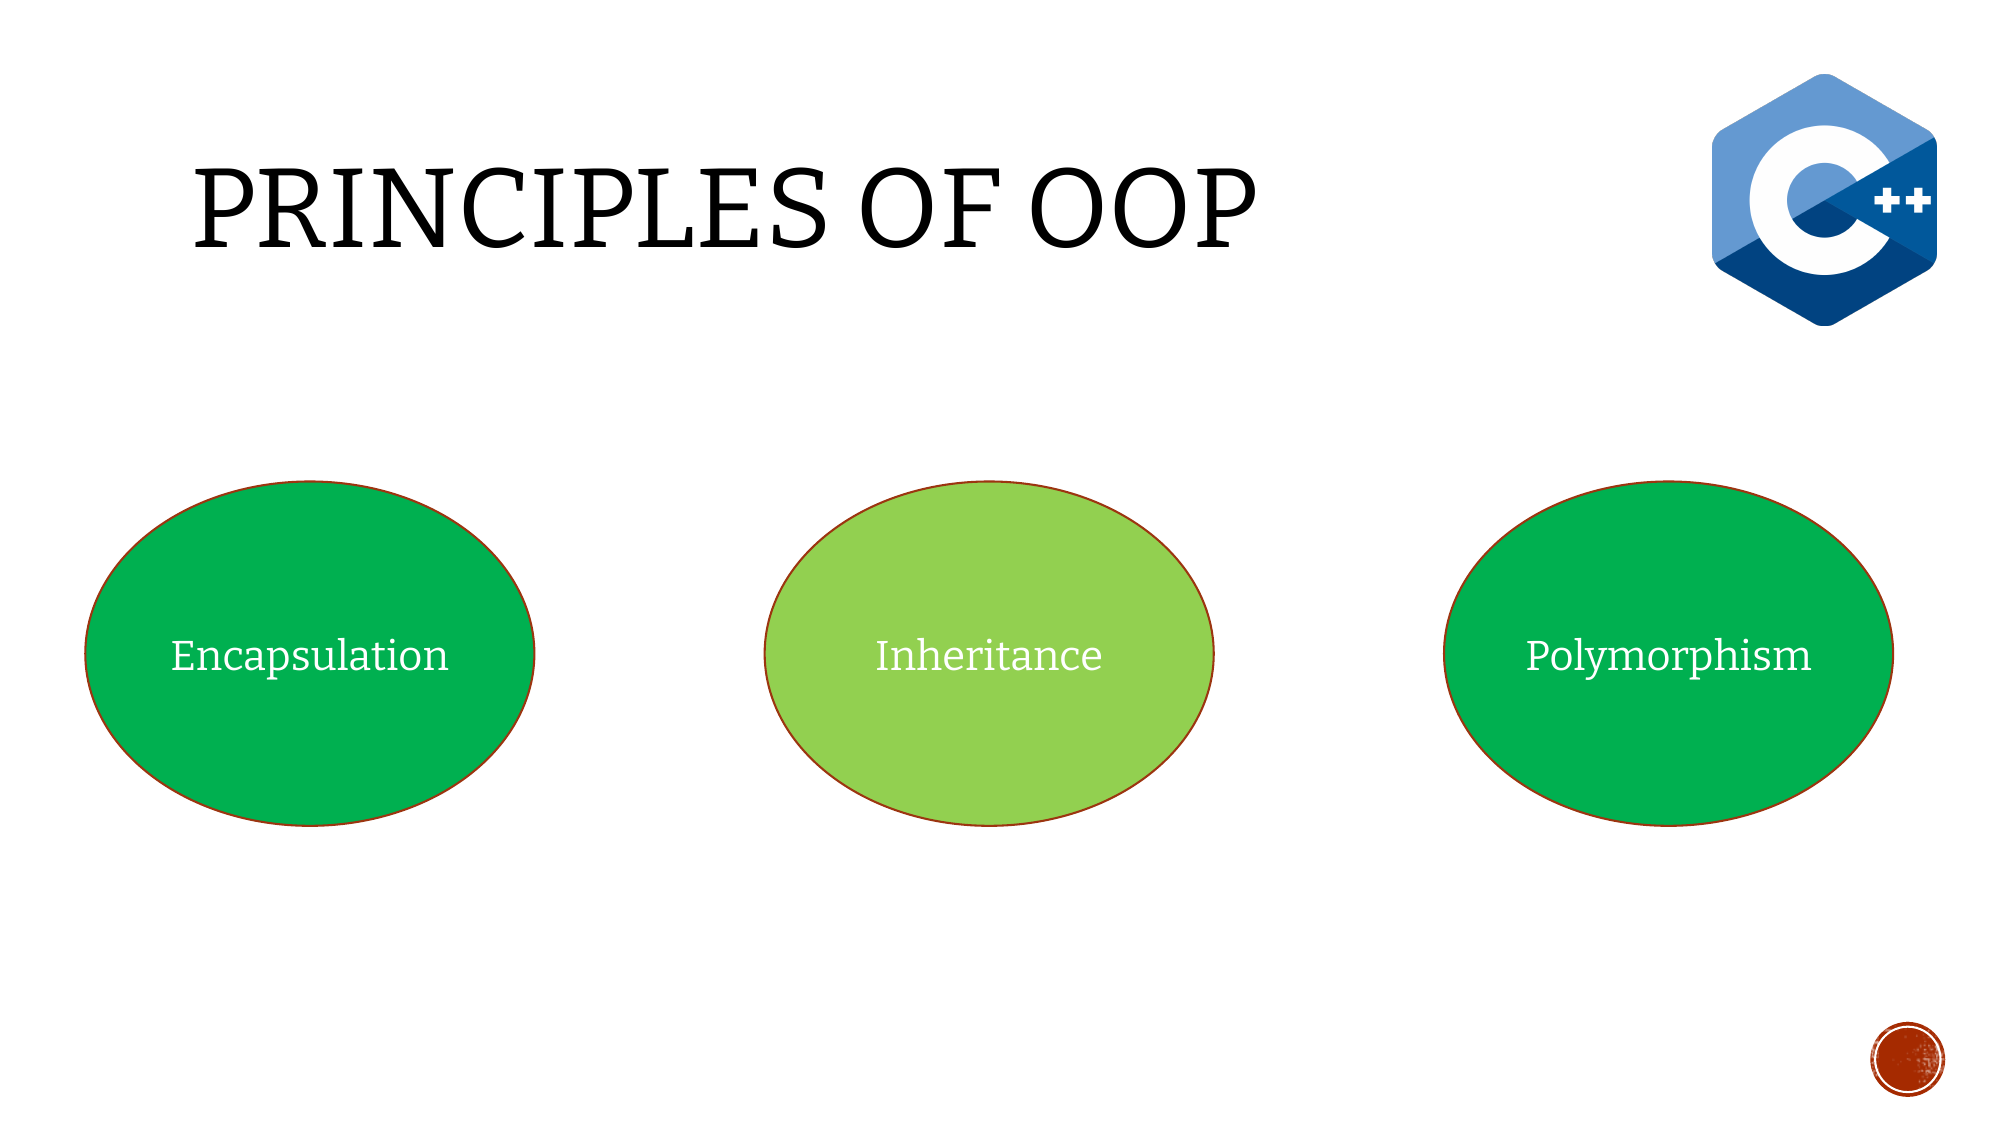

# Principles of OOP
Encapsulation
Inheritance
Polymorphism